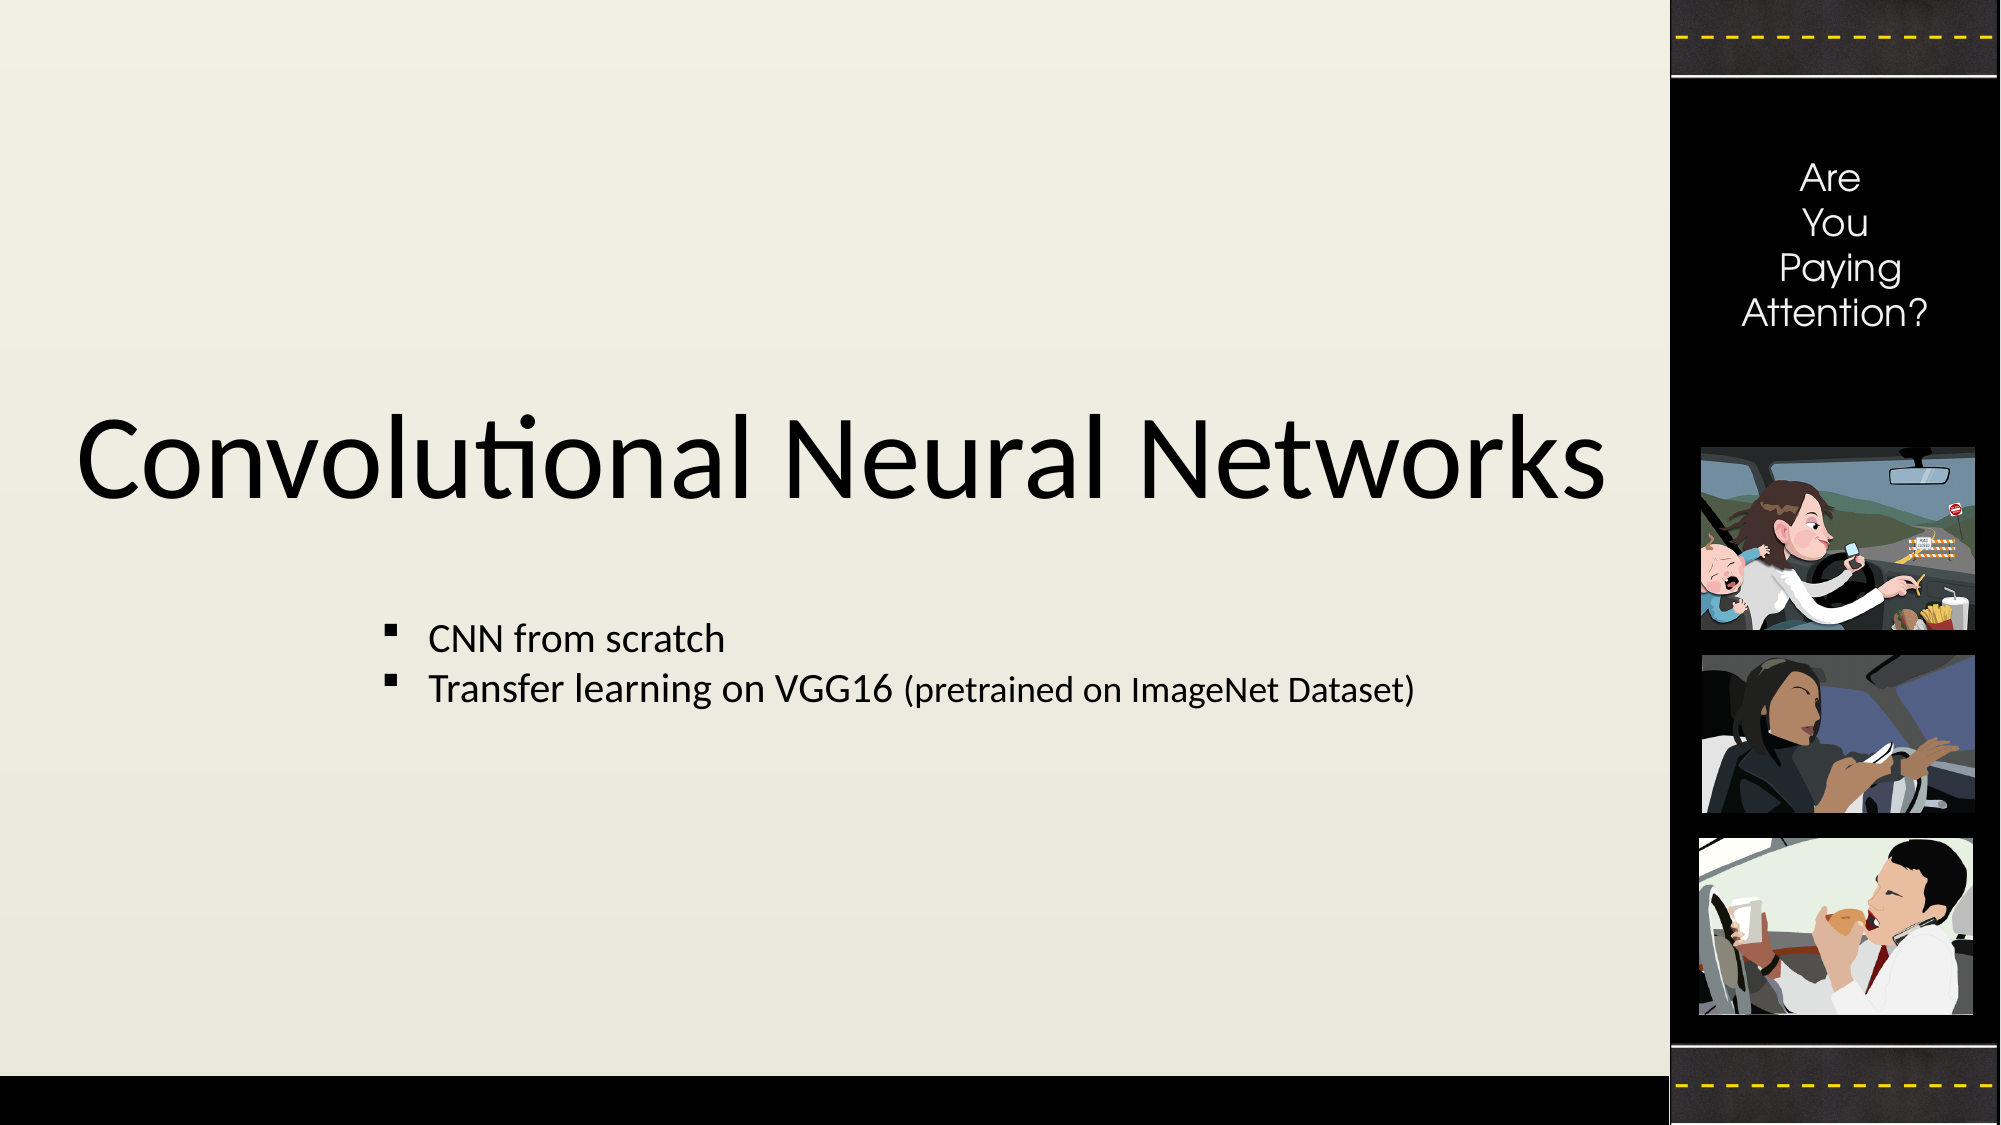

# Convolutional Neural Networks
CNN from scratch
Transfer learning on VGG16 (pretrained on ImageNet Dataset)